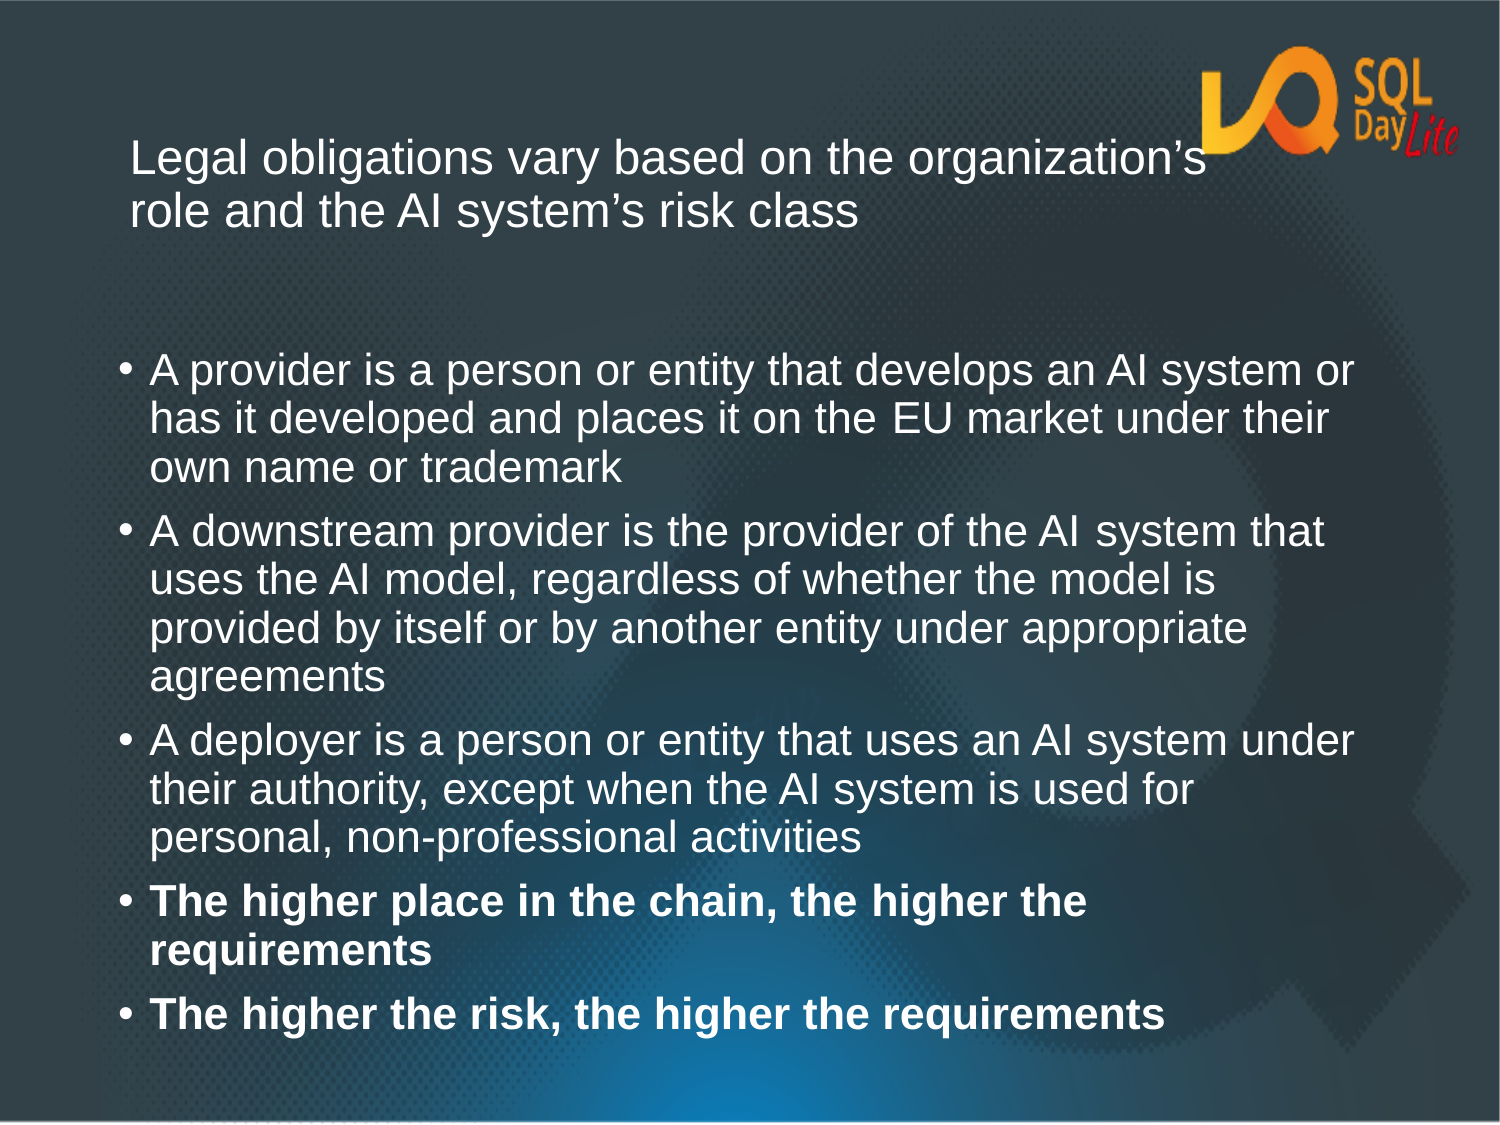

# Legal obligations vary based on the organization’s role and the AI system’s risk class
A provider is a person or entity that develops an AI system or has it developed and places it on the EU market under their own name or trademark
A downstream provider is the provider of the AI ​​system that uses the AI ​​model, regardless of whether the model is provided by itself or by another entity under appropriate agreements
A deployer is a person or entity that uses an AI system under their authority, except when the AI system is used for personal, non-professional activities
The higher place in the chain, the higher the requirements
The higher the risk, the higher the requirements